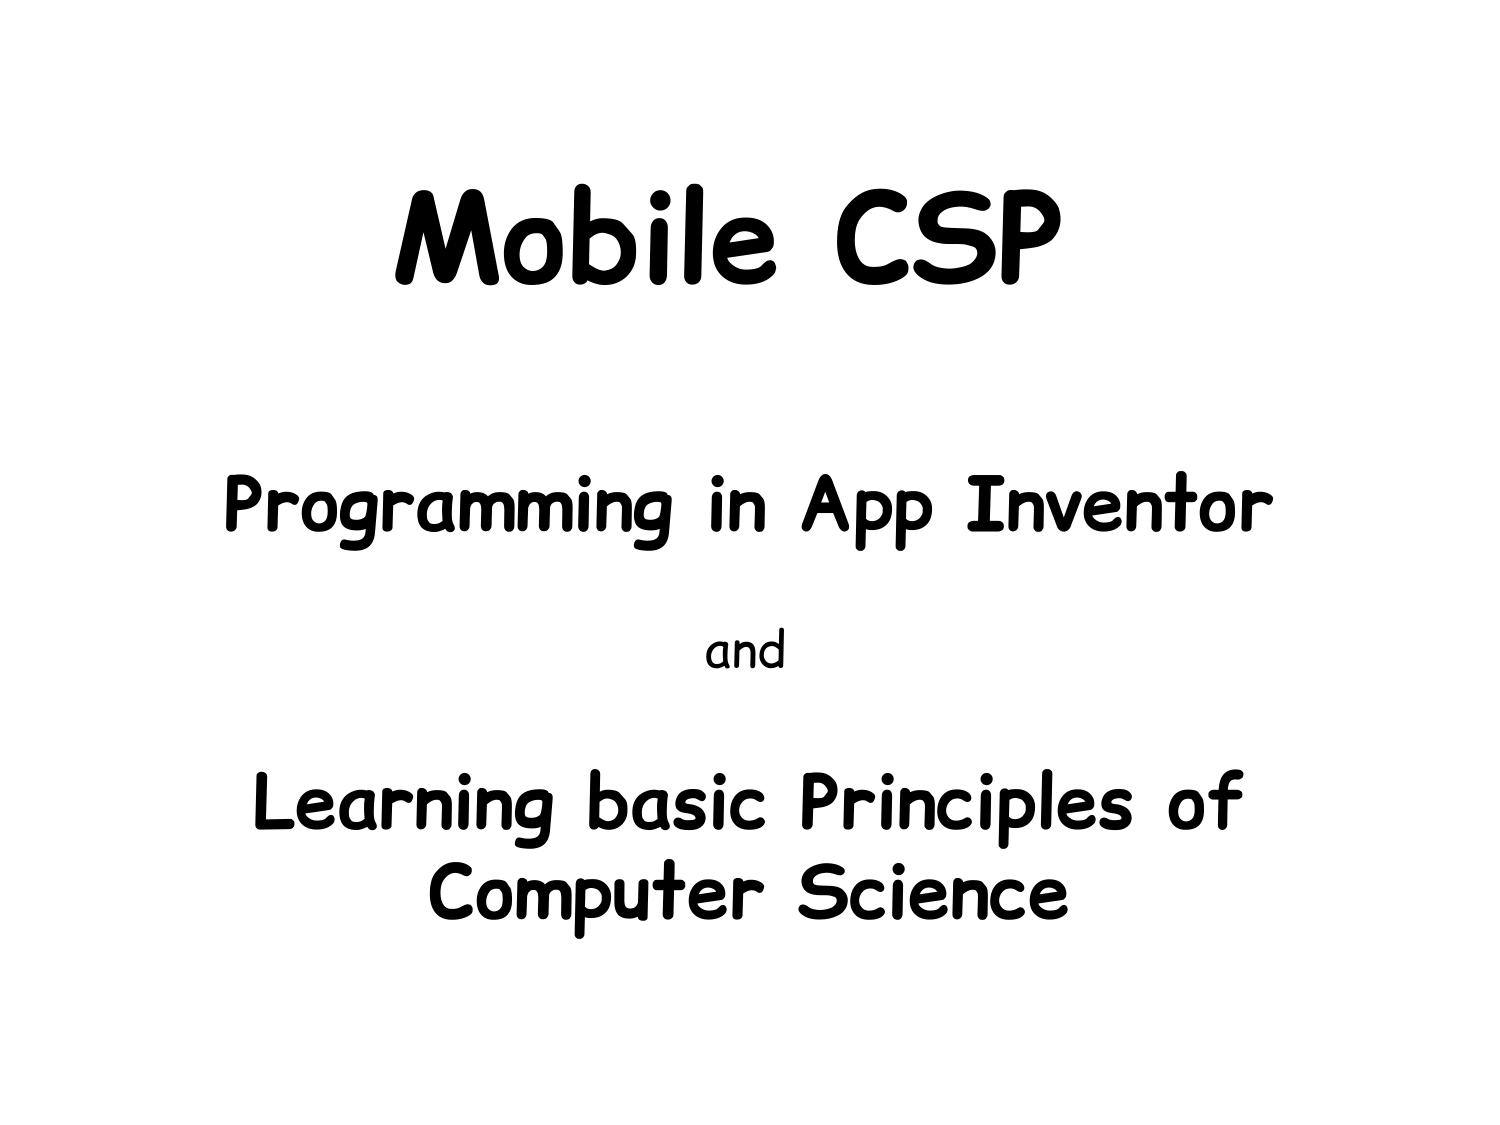

# Mobile CSP

Programming in App Inventor
and
Learning basic Principles of Computer Science